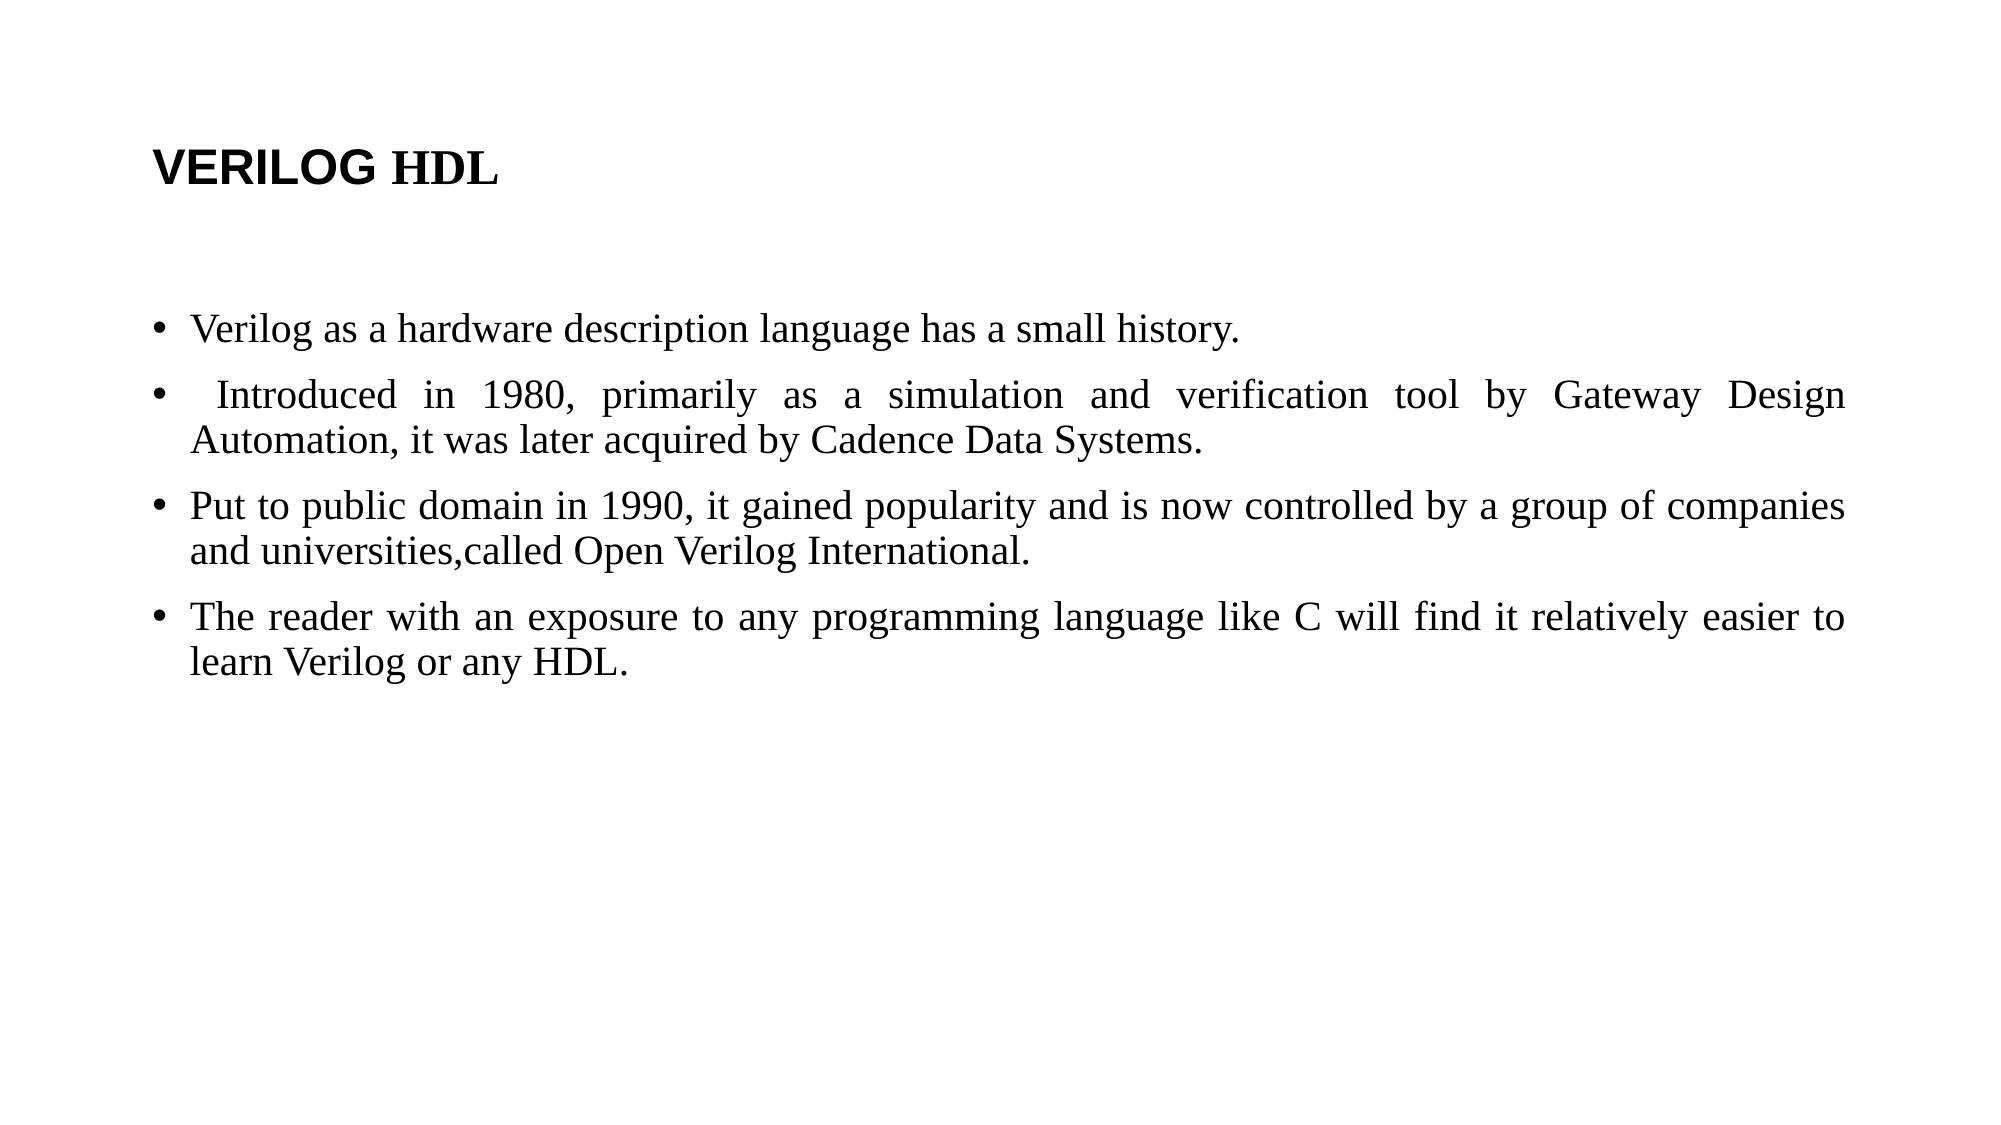

# VERILOG HDL
Verilog as a hardware description language has a small history.
 Introduced in 1980, primarily as a simulation and verification tool by Gateway Design Automation, it was later acquired by Cadence Data Systems.
Put to public domain in 1990, it gained popularity and is now controlled by a group of companies and universities,called Open Verilog International.
The reader with an exposure to any programming language like C will find it relatively easier to learn Verilog or any HDL.